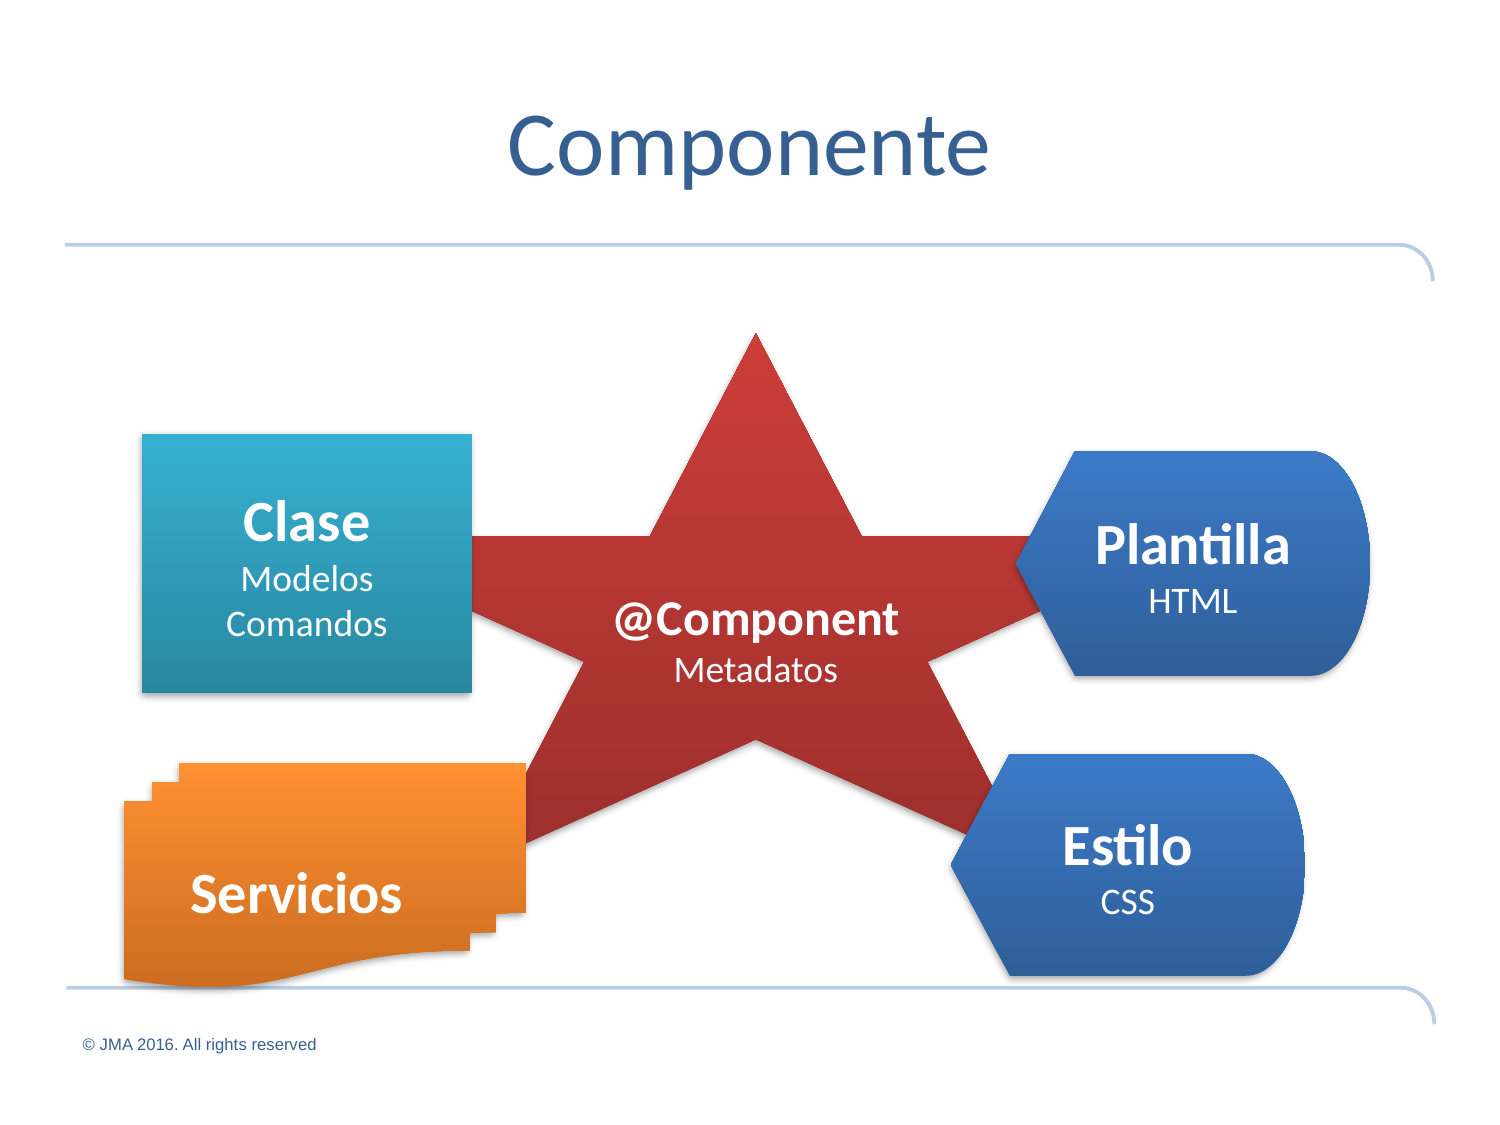

# Componente
@Component
Metadatos
Clase
Modelos
Comandos
Plantilla
HTML
Estilo
CSS
Servicios